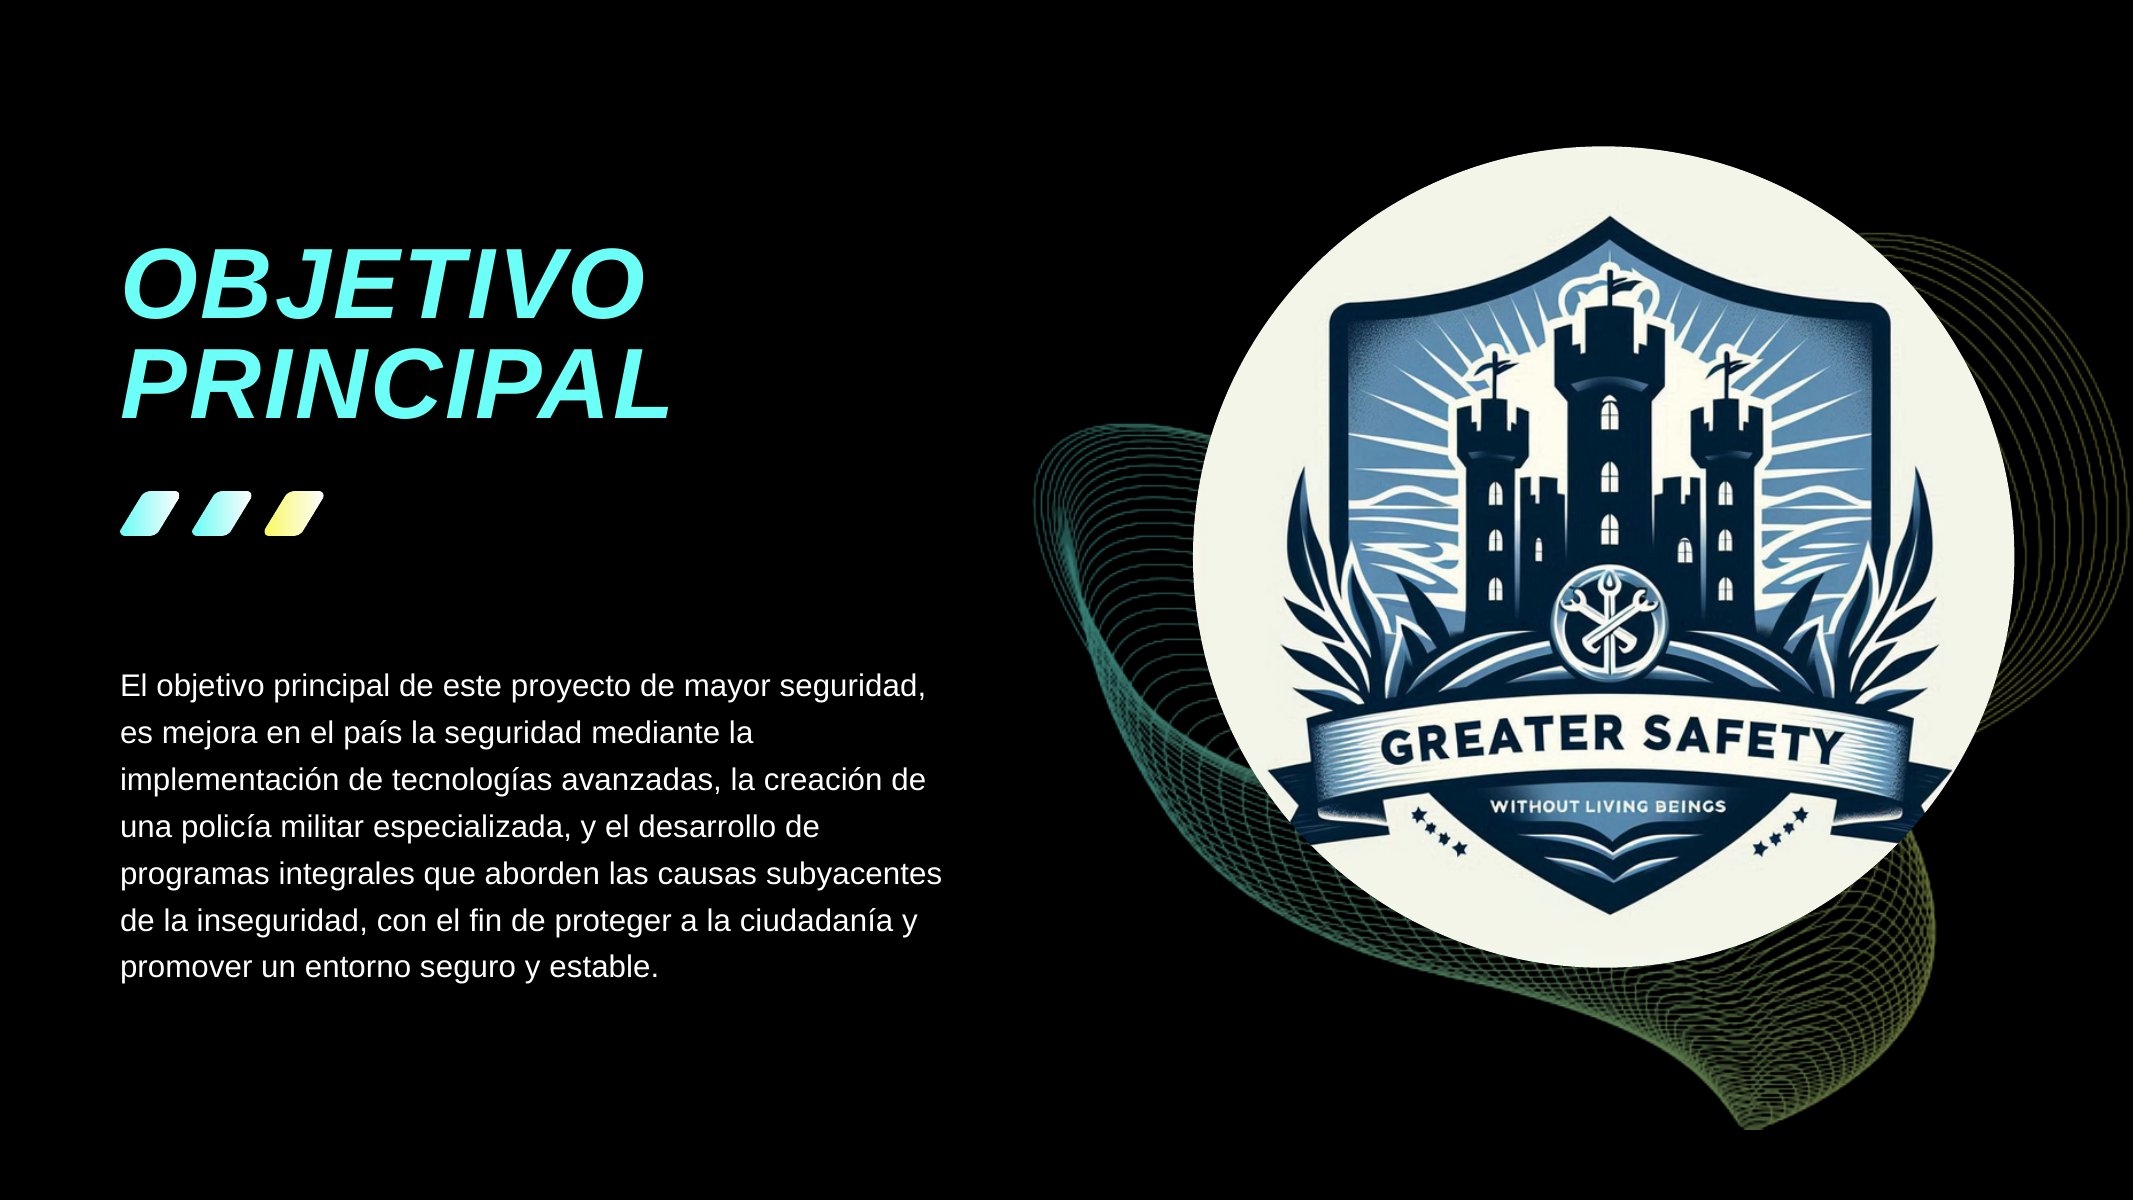

OBJETIVO PRINCIPAL

El objetivo principal de este proyecto de mayor seguridad, es mejora en el país la seguridad mediante la implementación de tecnologías avanzadas, la creación de una policía militar especializada, y el desarrollo de programas integrales que aborden las causas subyacentes de la inseguridad, con el fin de proteger a la ciudadanía y promover un entorno seguro y estable.